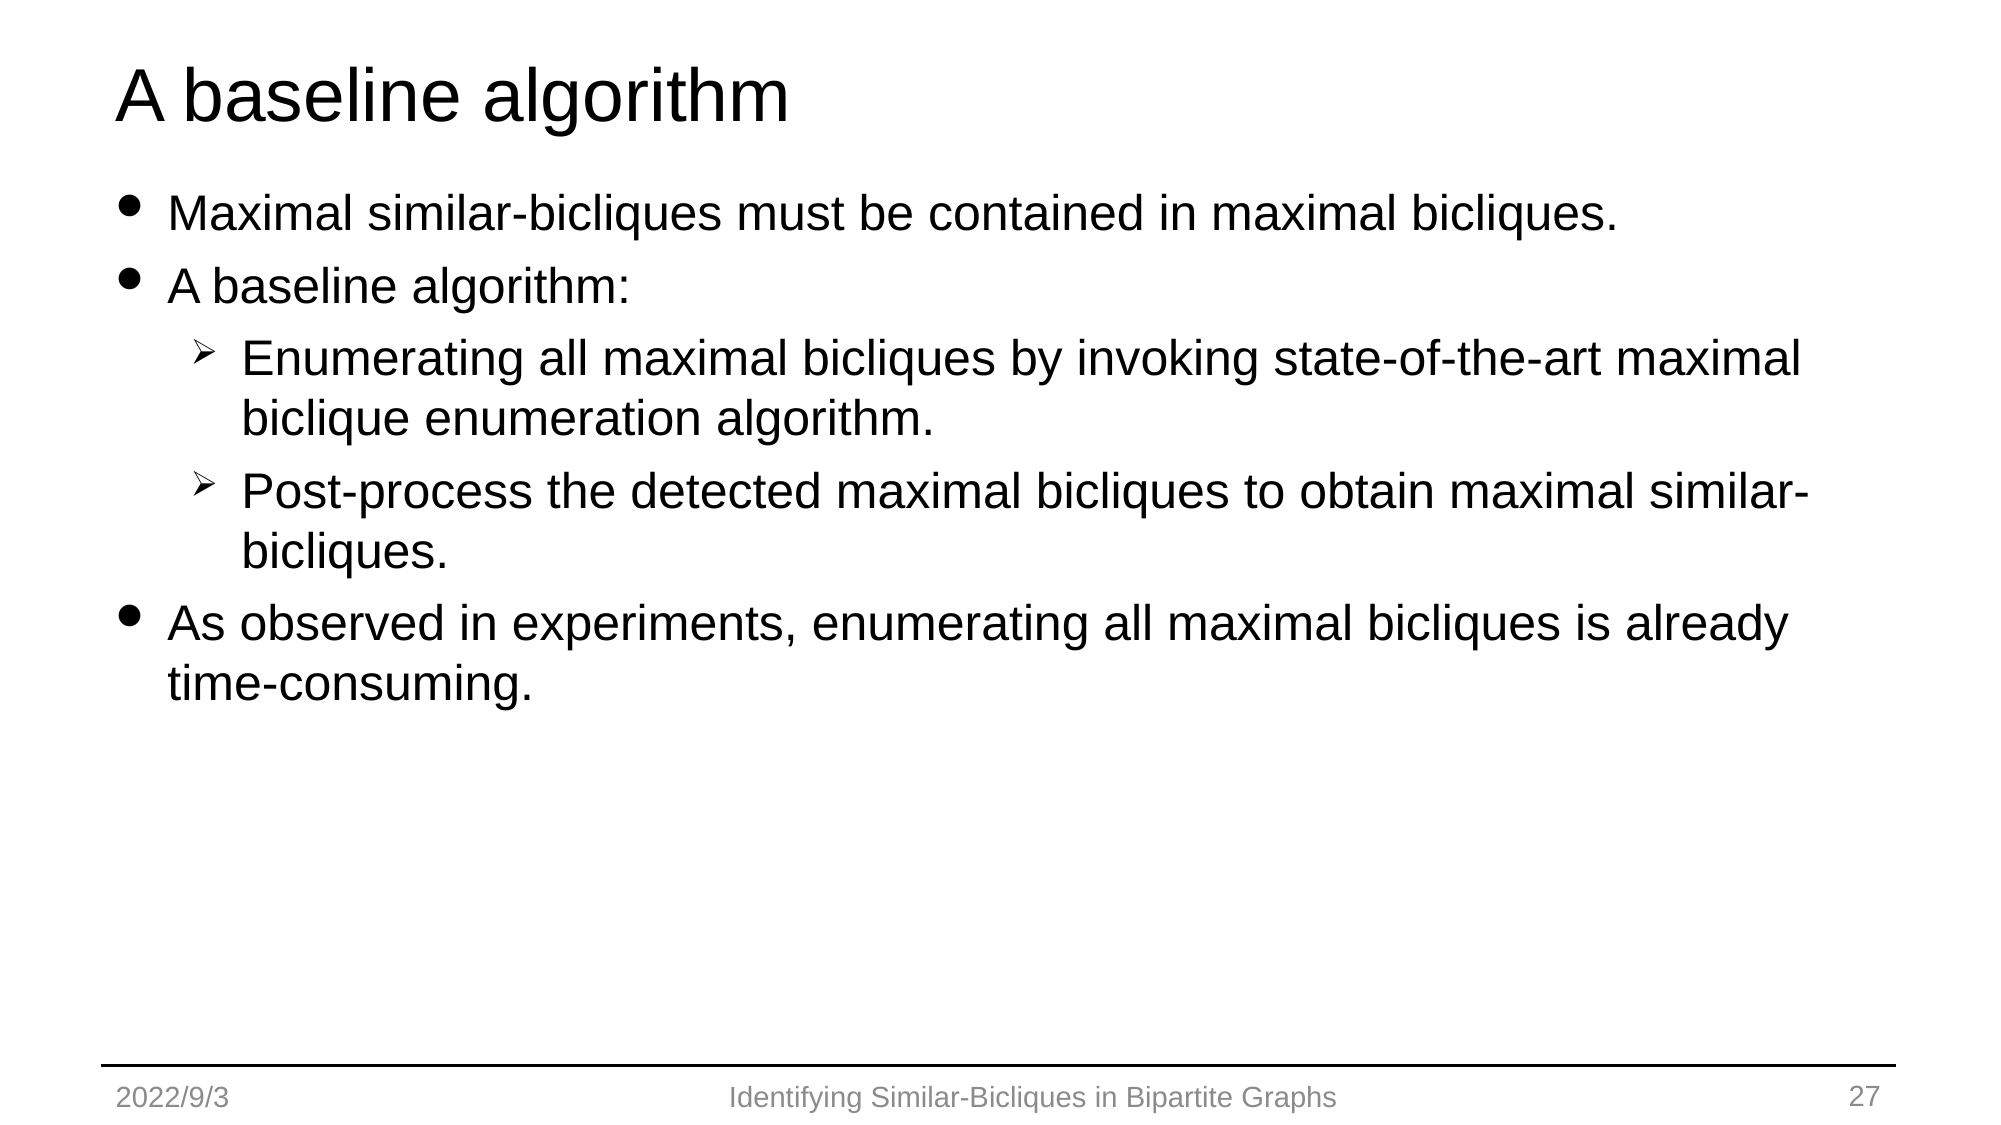

# A baseline algorithm
Maximal similar-bicliques must be contained in maximal bicliques.
A baseline algorithm:
Enumerating all maximal bicliques by invoking state-of-the-art maximal biclique enumeration algorithm.
Post-process the detected maximal bicliques to obtain maximal similar-bicliques.
As observed in experiments, enumerating all maximal bicliques is already time-consuming.
27
2022/9/3
Identifying Similar-Bicliques in Bipartite Graphs